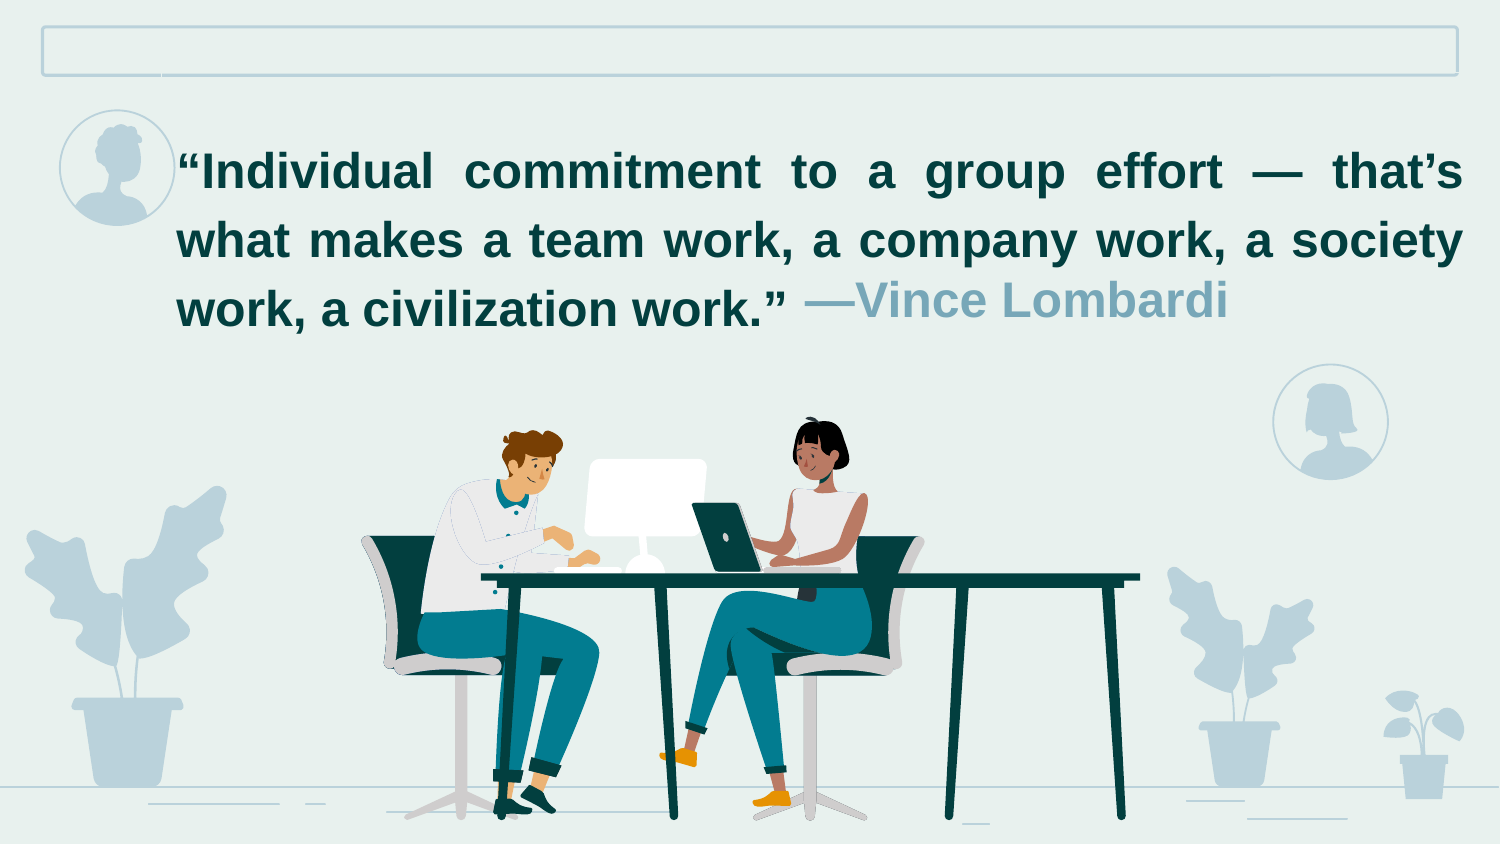

# “Individual commitment to a group effort — that’s what makes a team work, a company work, a society work, a civilization work.”

—Vince Lombardi